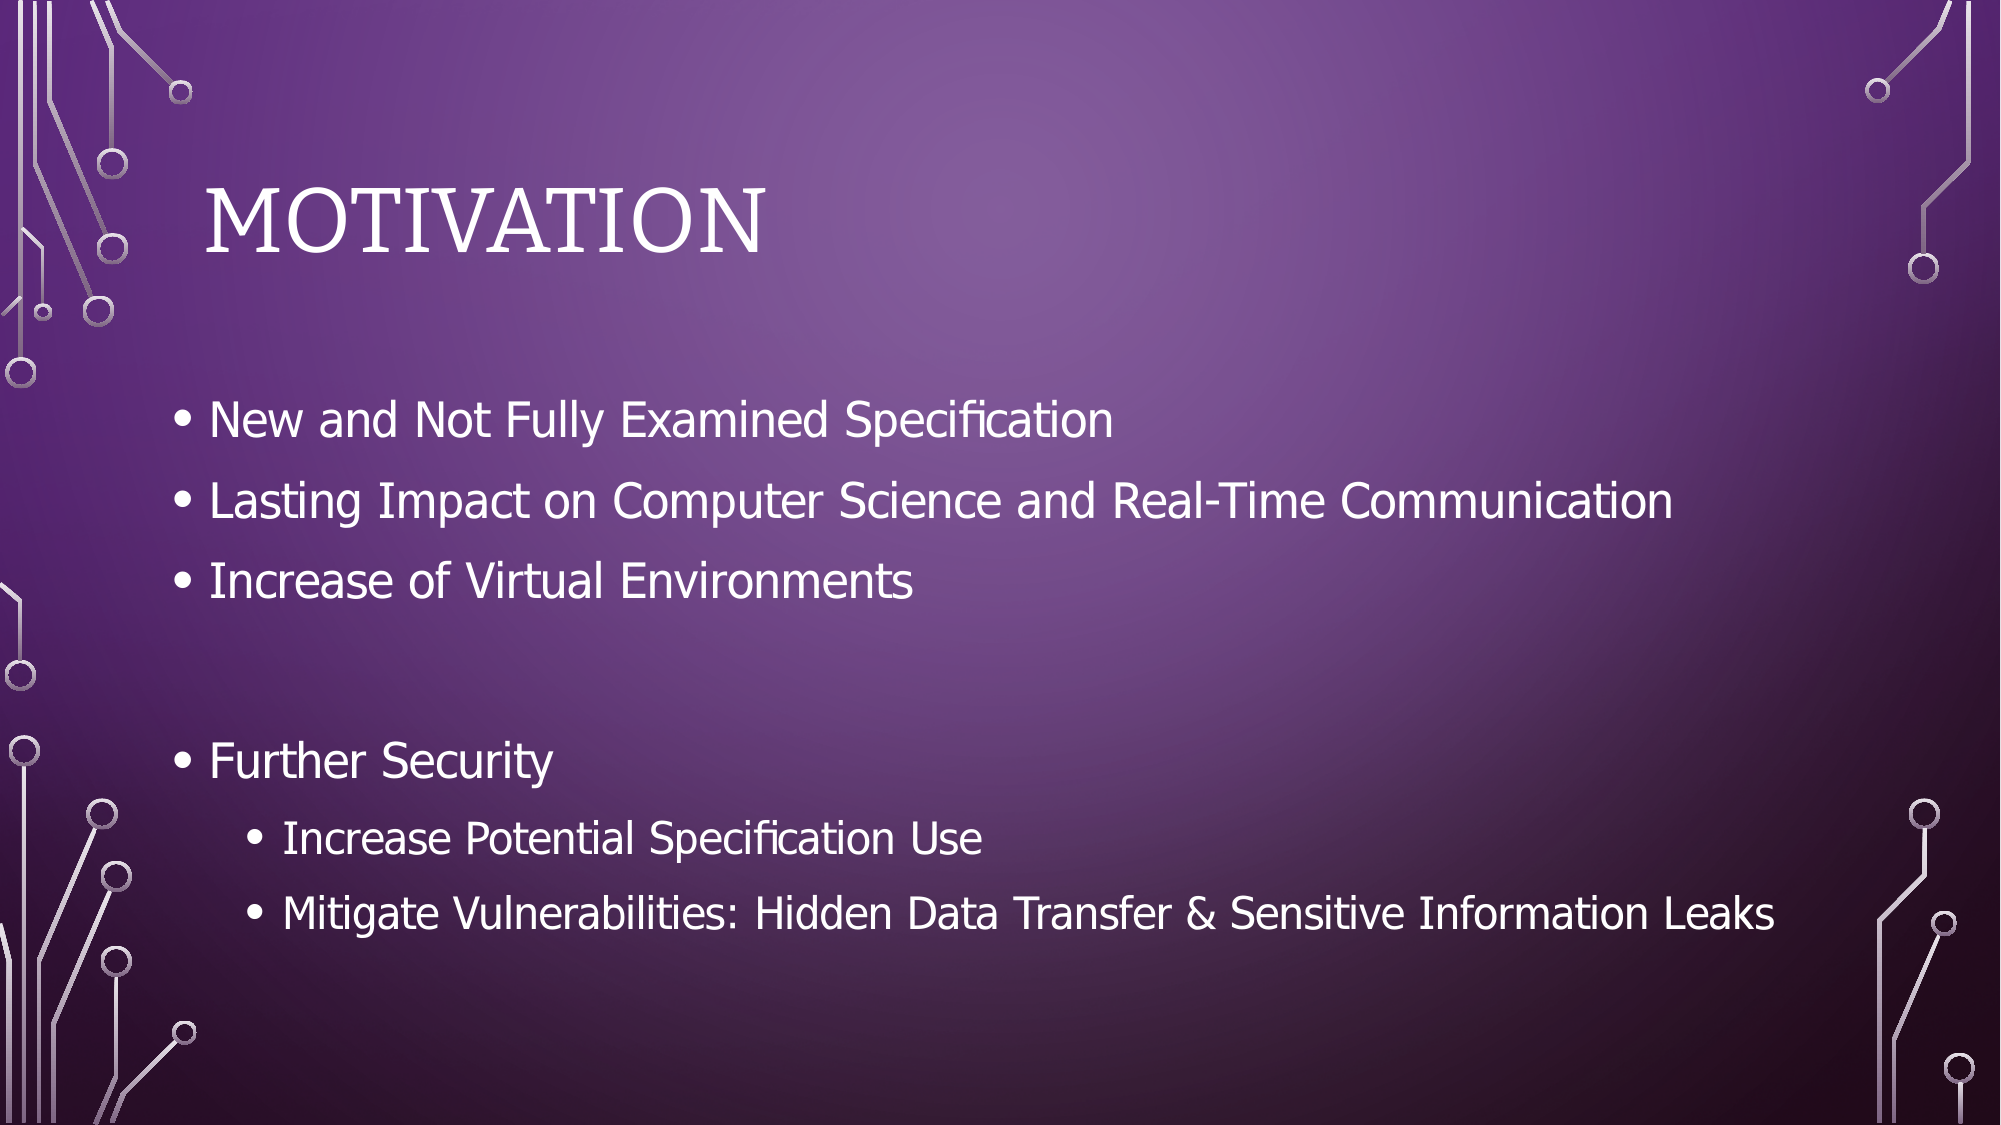

# Motivation
New and Not Fully Examined Specification
Lasting Impact on Computer Science and Real-Time Communication
Increase of Virtual Environments

Further Security
Increase Potential Specification Use
Mitigate Vulnerabilities: Hidden Data Transfer & Sensitive Information Leaks